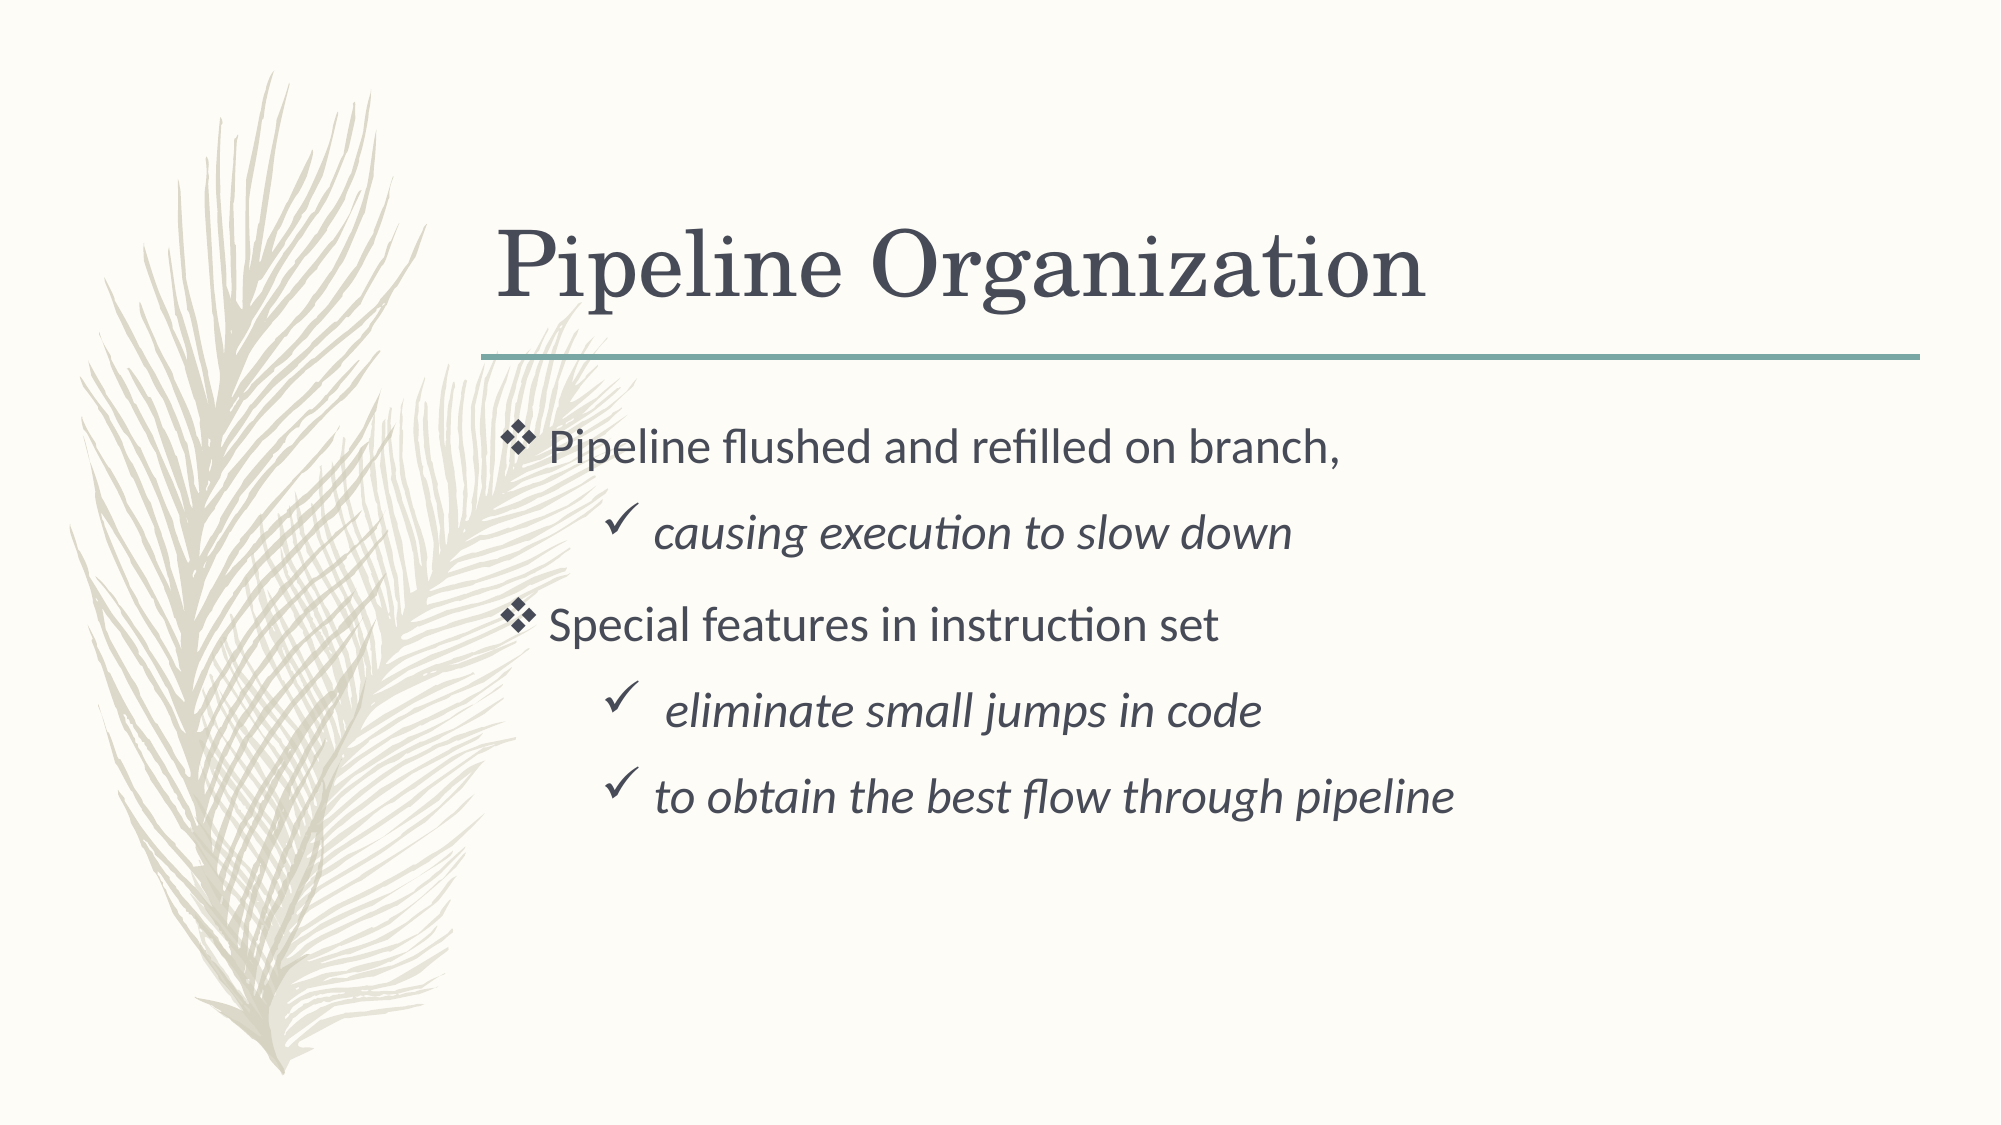

# Pipeline Organization
Pipeline flushed and refilled on branch,
causing execution to slow down
Special features in instruction set
 eliminate small jumps in code
to obtain the best flow through pipeline